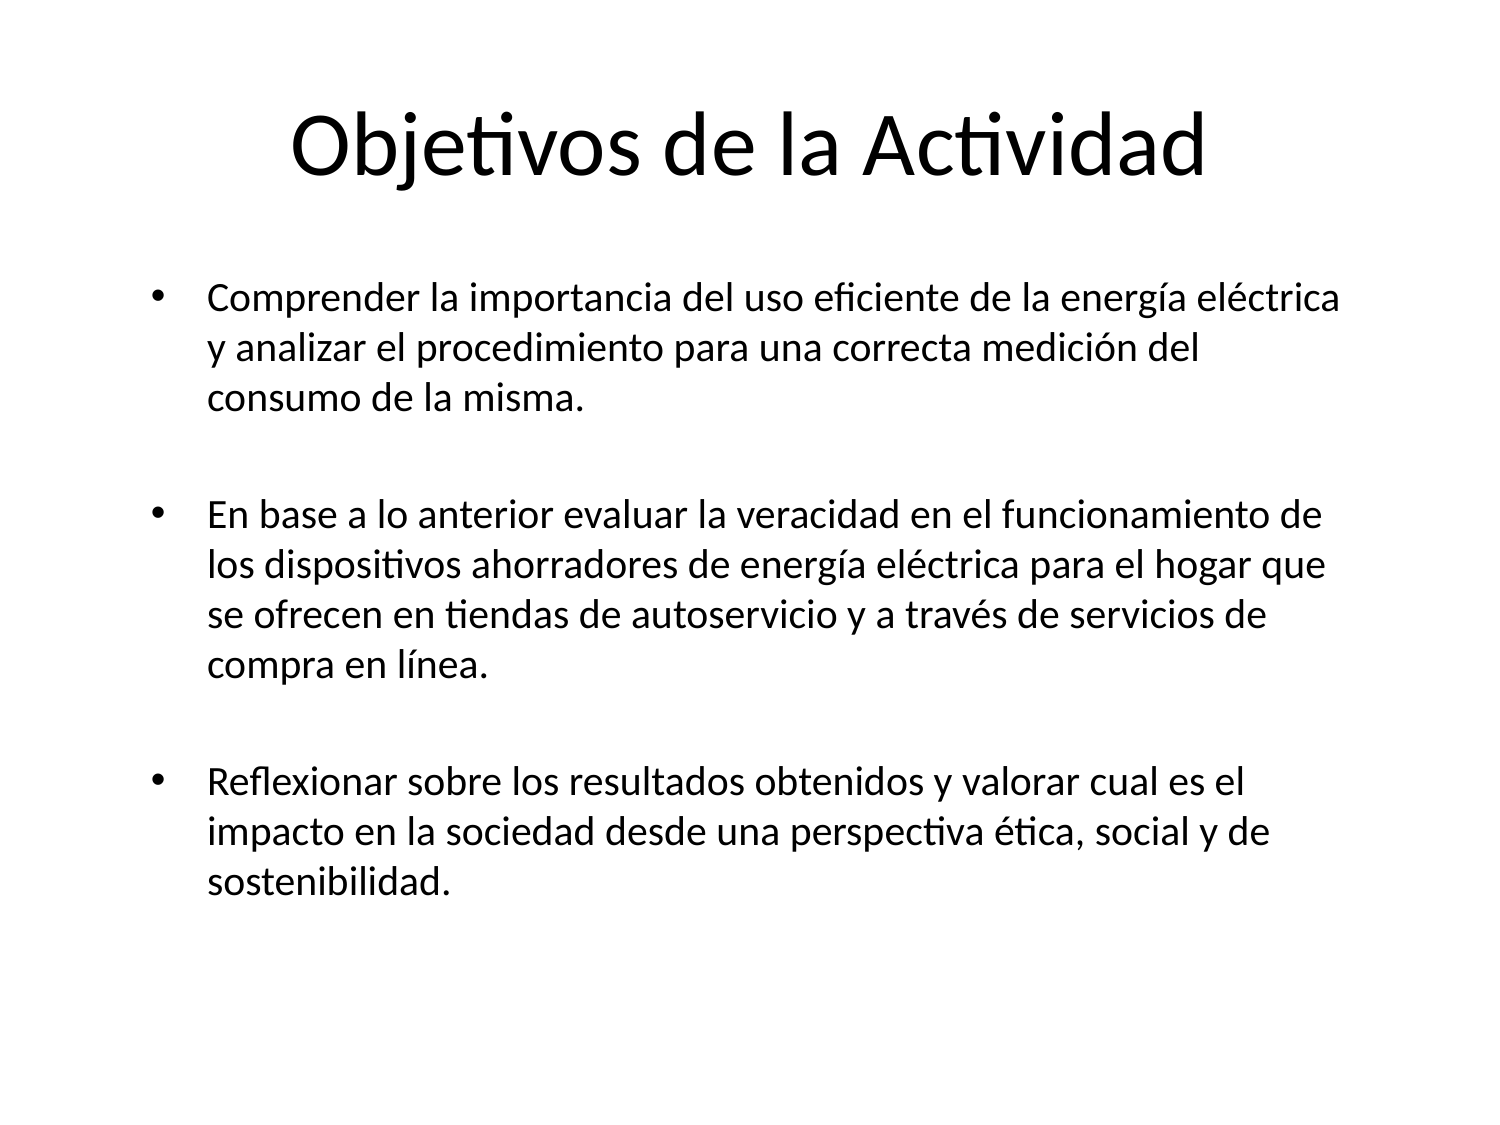

# Objetivos de la Actividad
Comprender la importancia del uso eficiente de la energía eléctrica y analizar el procedimiento para una correcta medición del consumo de la misma.

En base a lo anterior evaluar la veracidad en el funcionamiento de los dispositivos ahorradores de energía eléctrica para el hogar que se ofrecen en tiendas de autoservicio y a través de servicios de compra en línea.

Reflexionar sobre los resultados obtenidos y valorar cual es el impacto en la sociedad desde una perspectiva ética, social y de sostenibilidad.